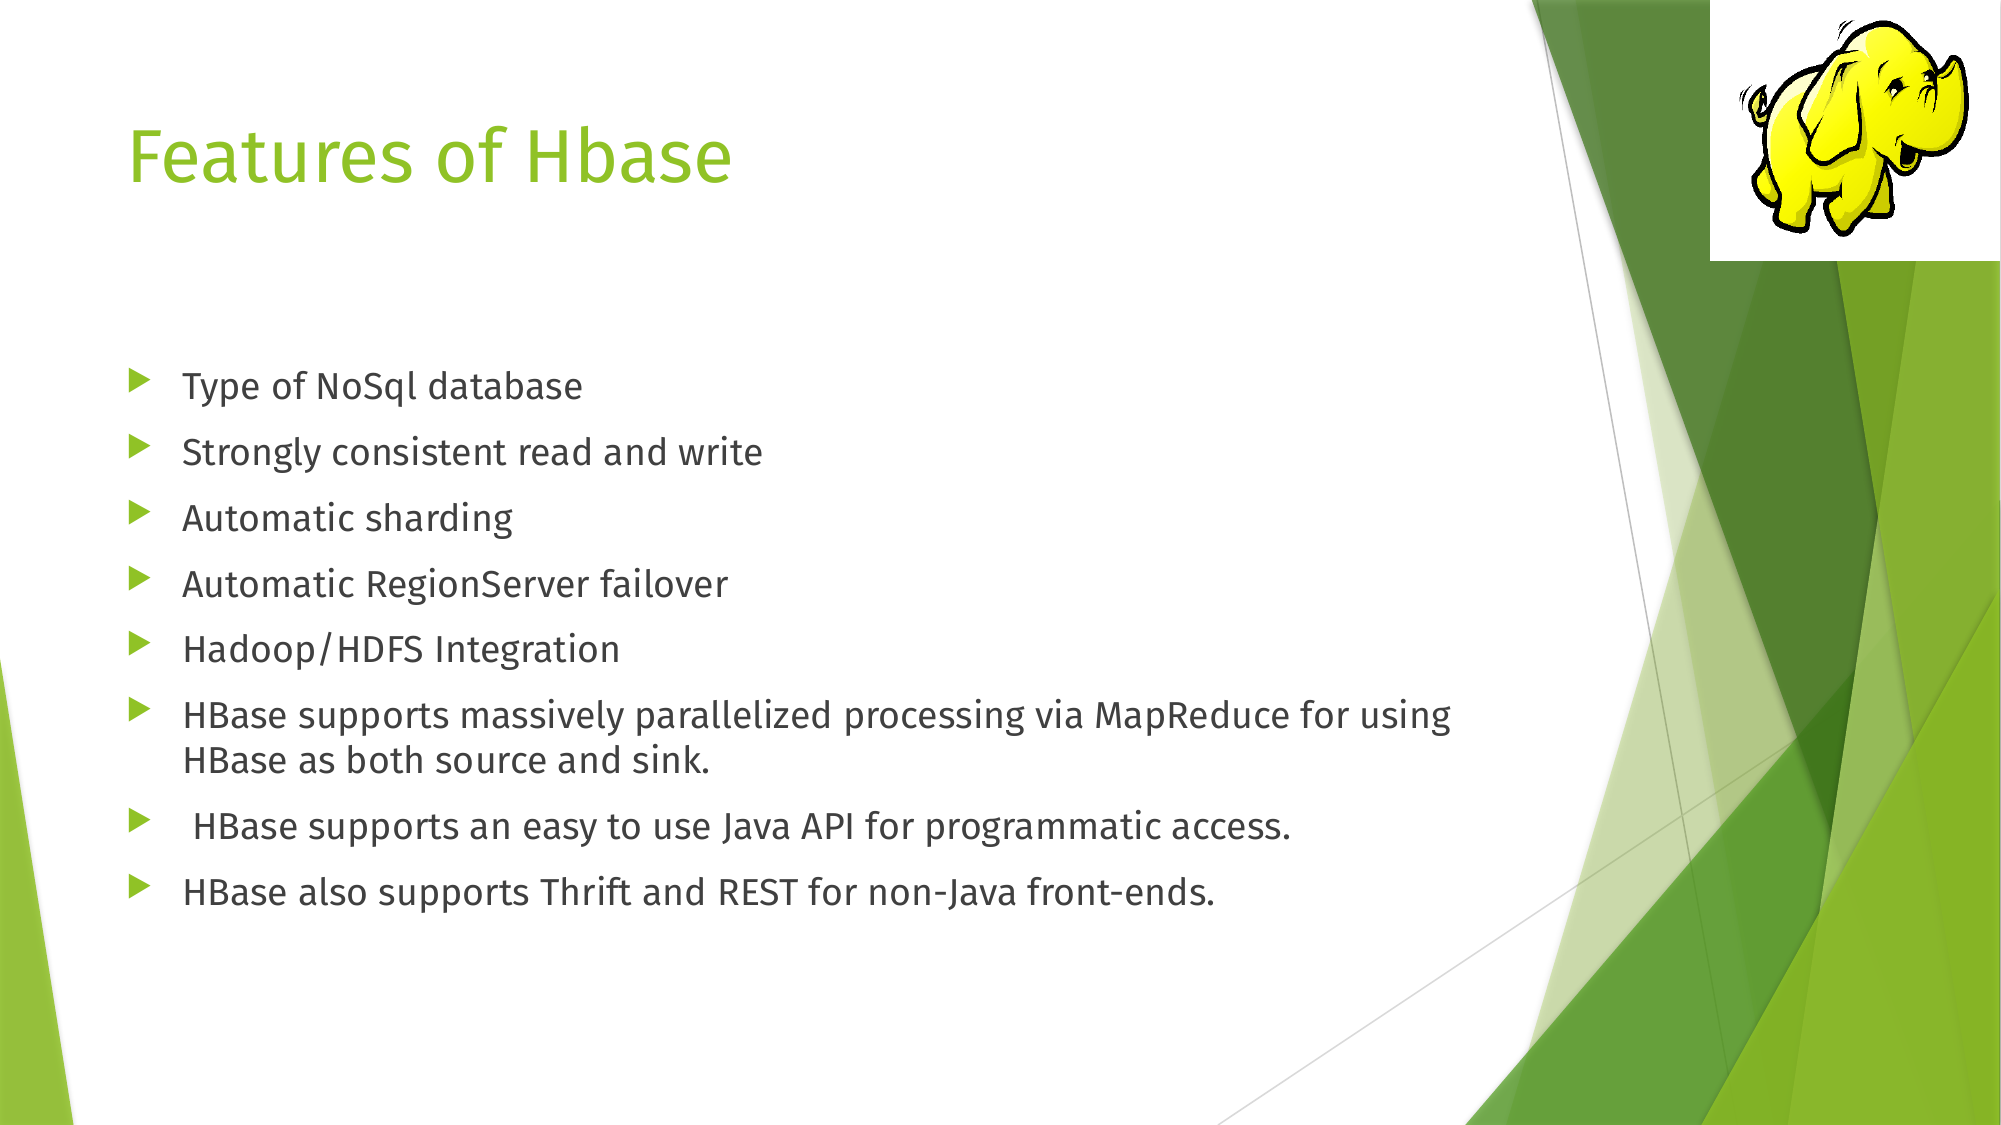

# Features of Hbase
Type of NoSql database
Strongly consistent read and write
Automatic sharding
Automatic RegionServer failover
Hadoop/HDFS Integration
HBase supports massively parallelized processing via MapReduce for using HBase as both source and sink.
 HBase supports an easy to use Java API for programmatic access.
HBase also supports Thrift and REST for non-Java front-ends.